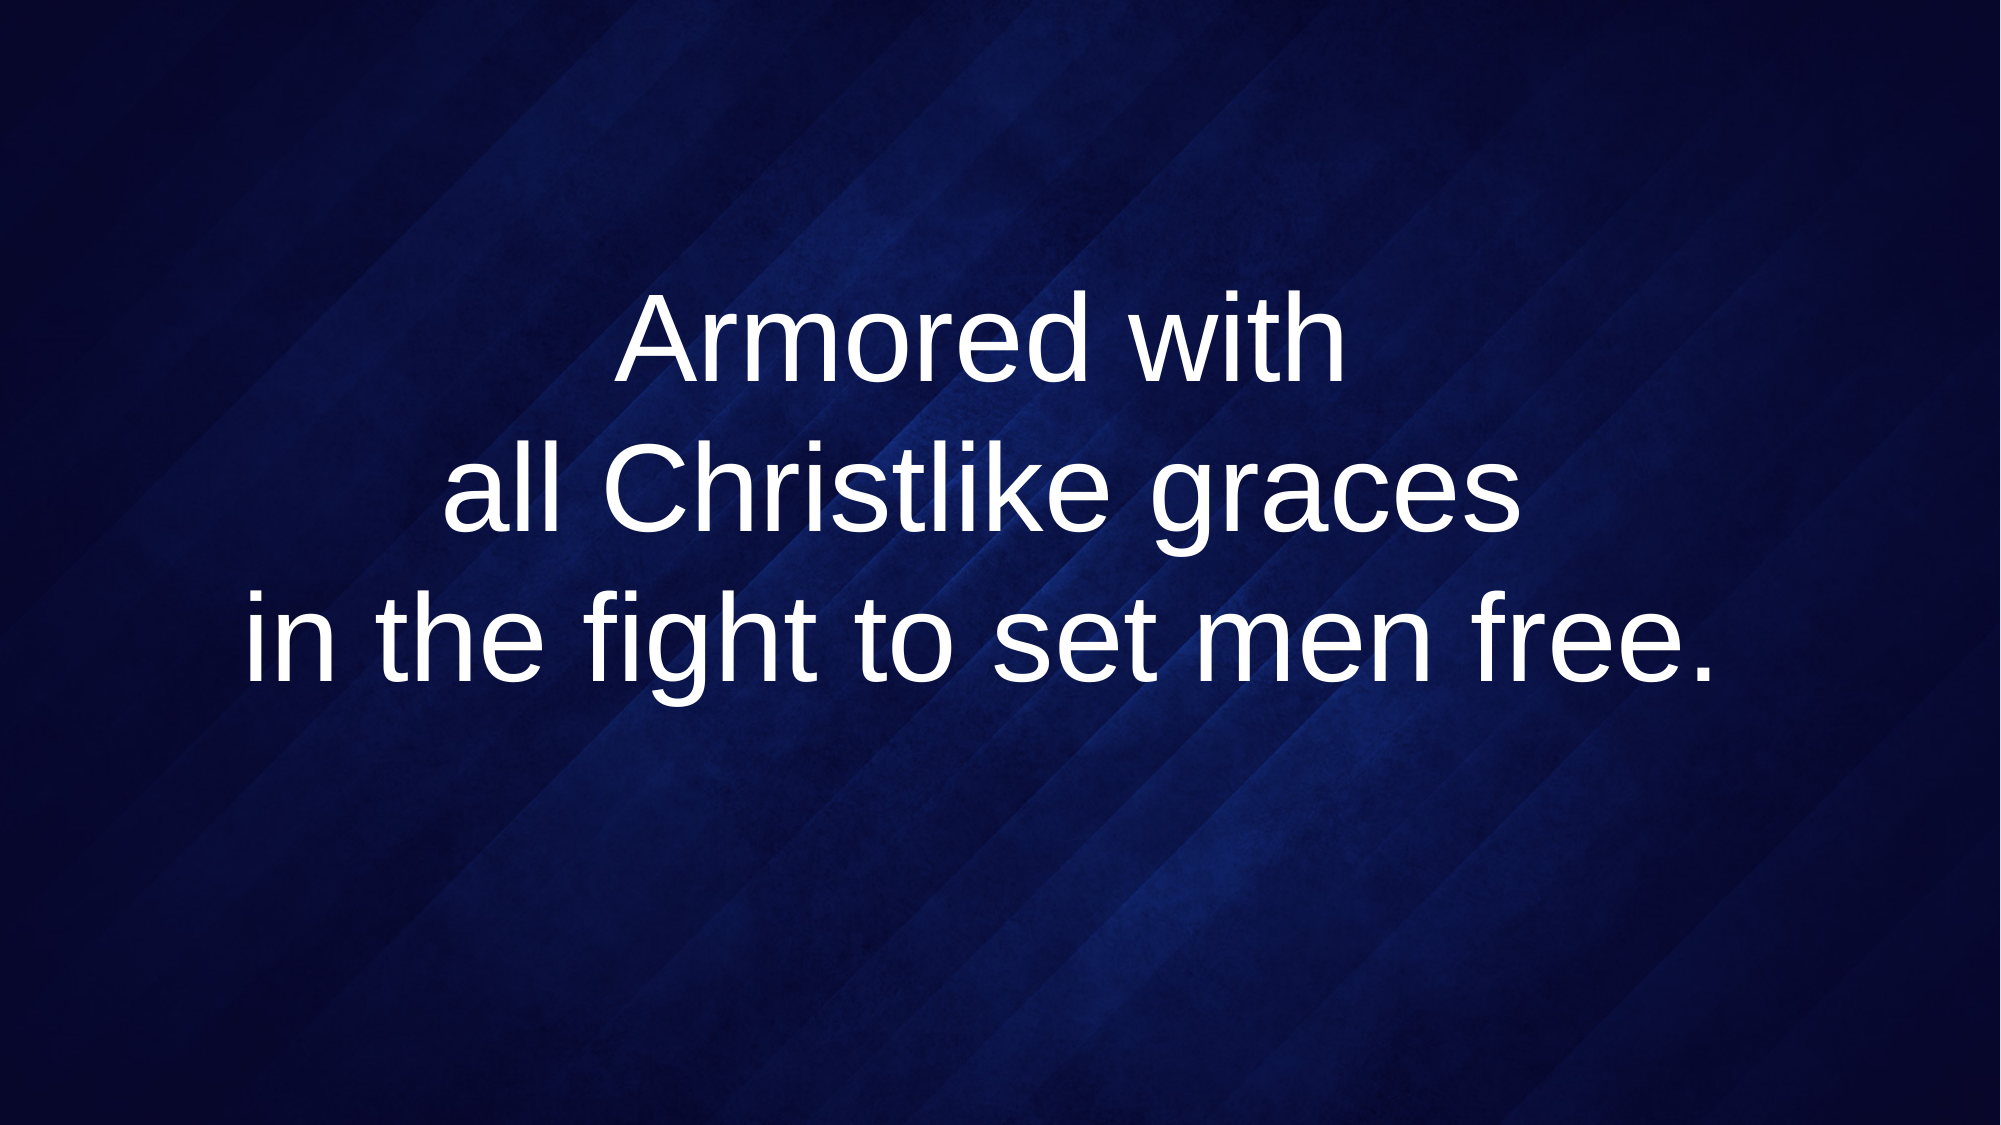

# Armored with all Christlike graces in the fight to set men free.